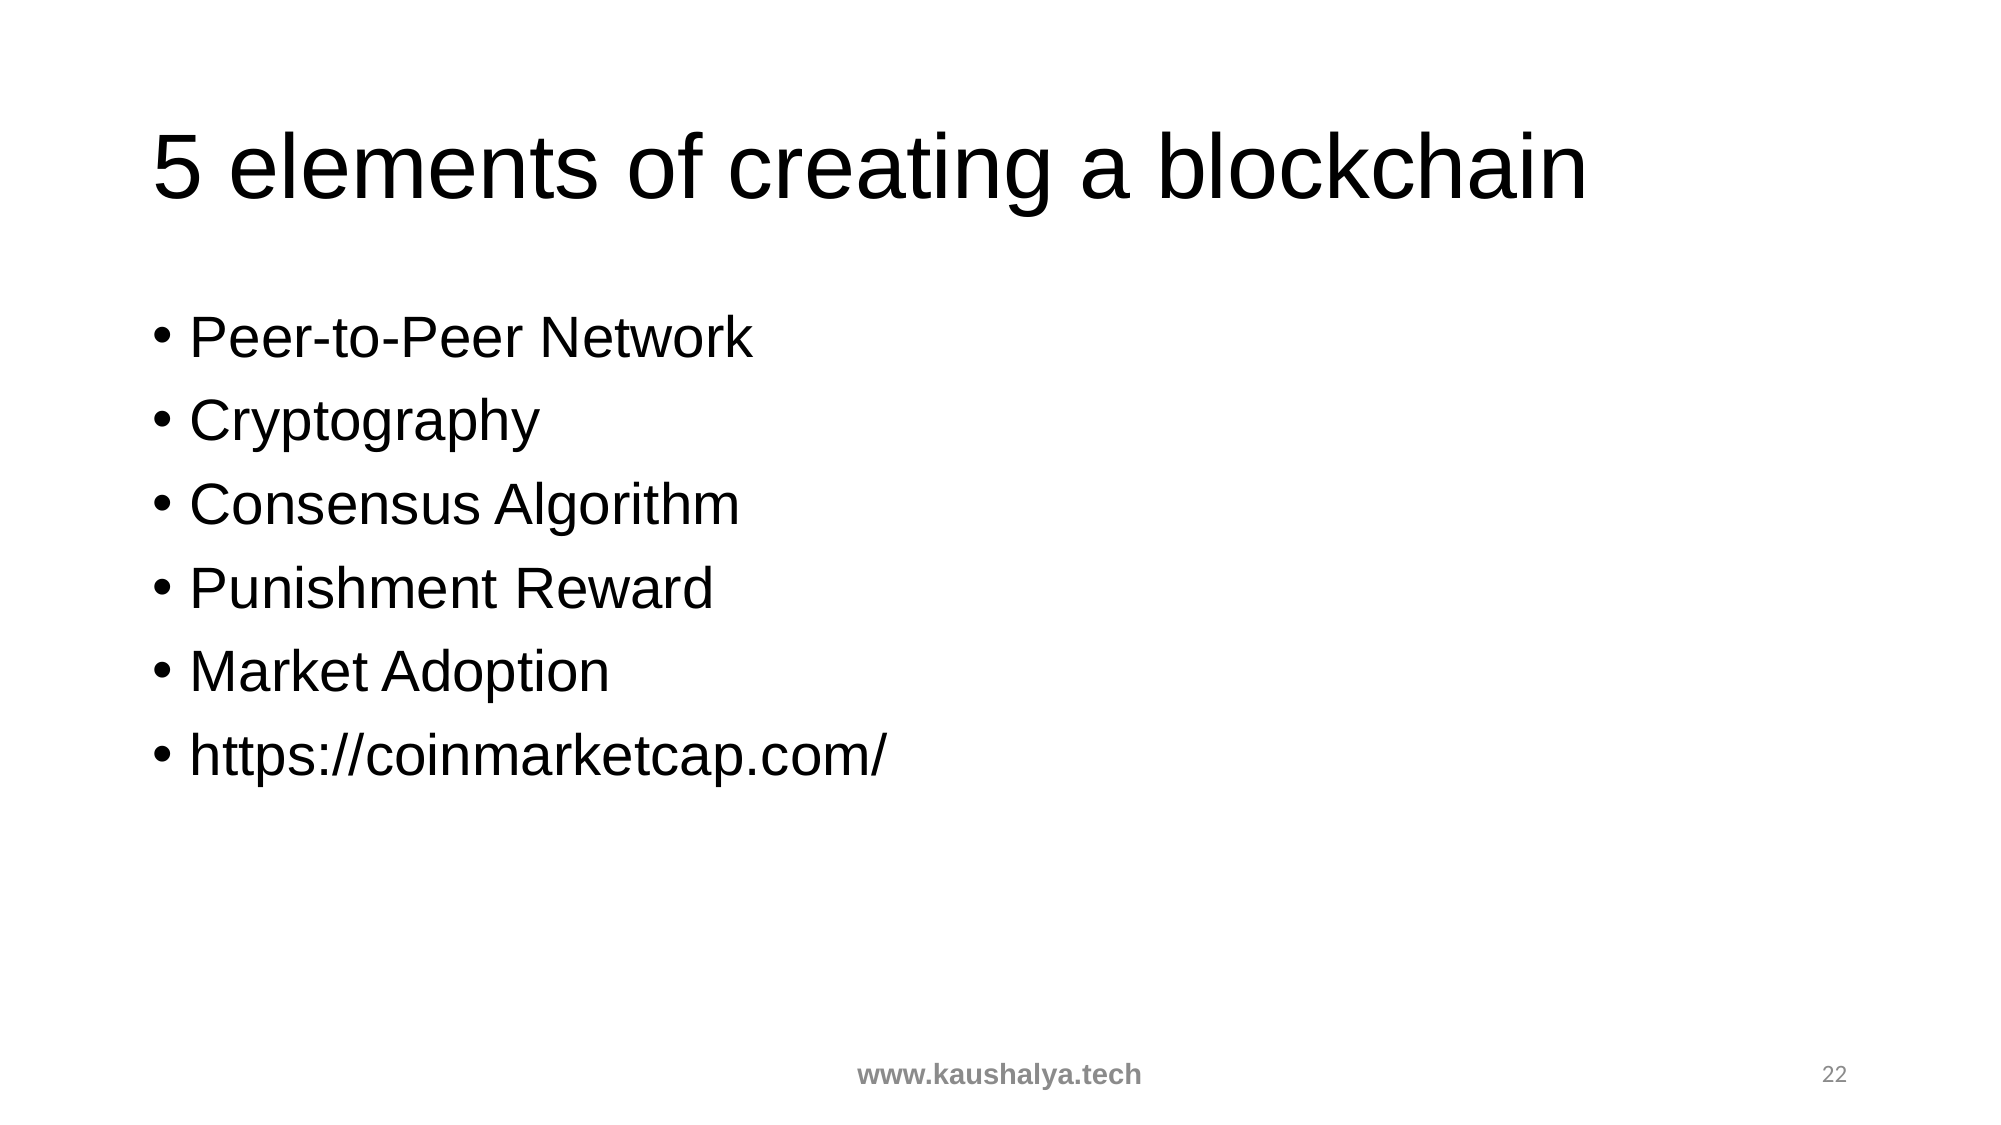

# 5 elements of creating a blockchain
Peer-to-Peer Network
Cryptography
Consensus Algorithm
Punishment Reward
Market Adoption
https://coinmarketcap.com/

www.kaushalya.tech
22